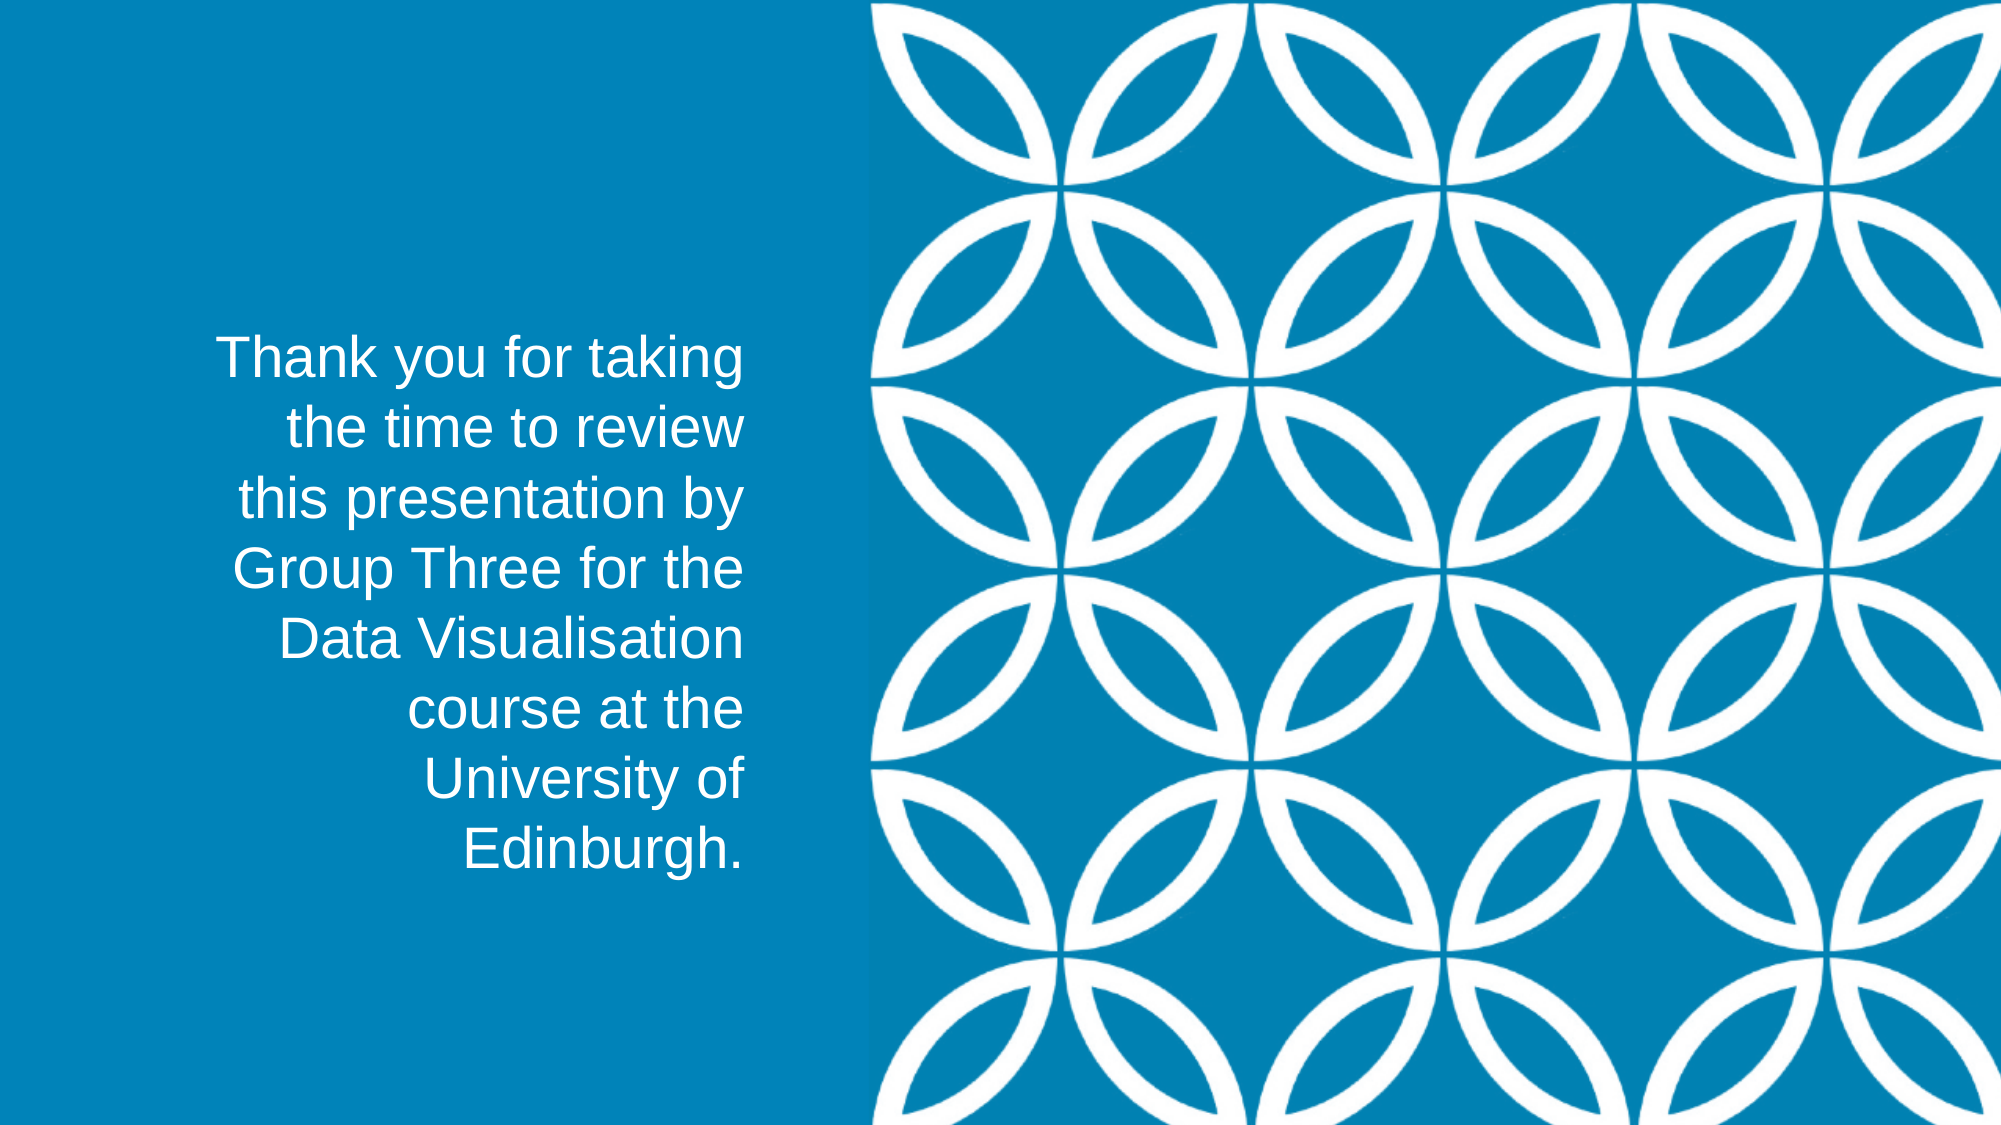

Thank you for taking the time to review this presentation by Group Three for the Data Visualisation course at the University of Edinburgh.
42